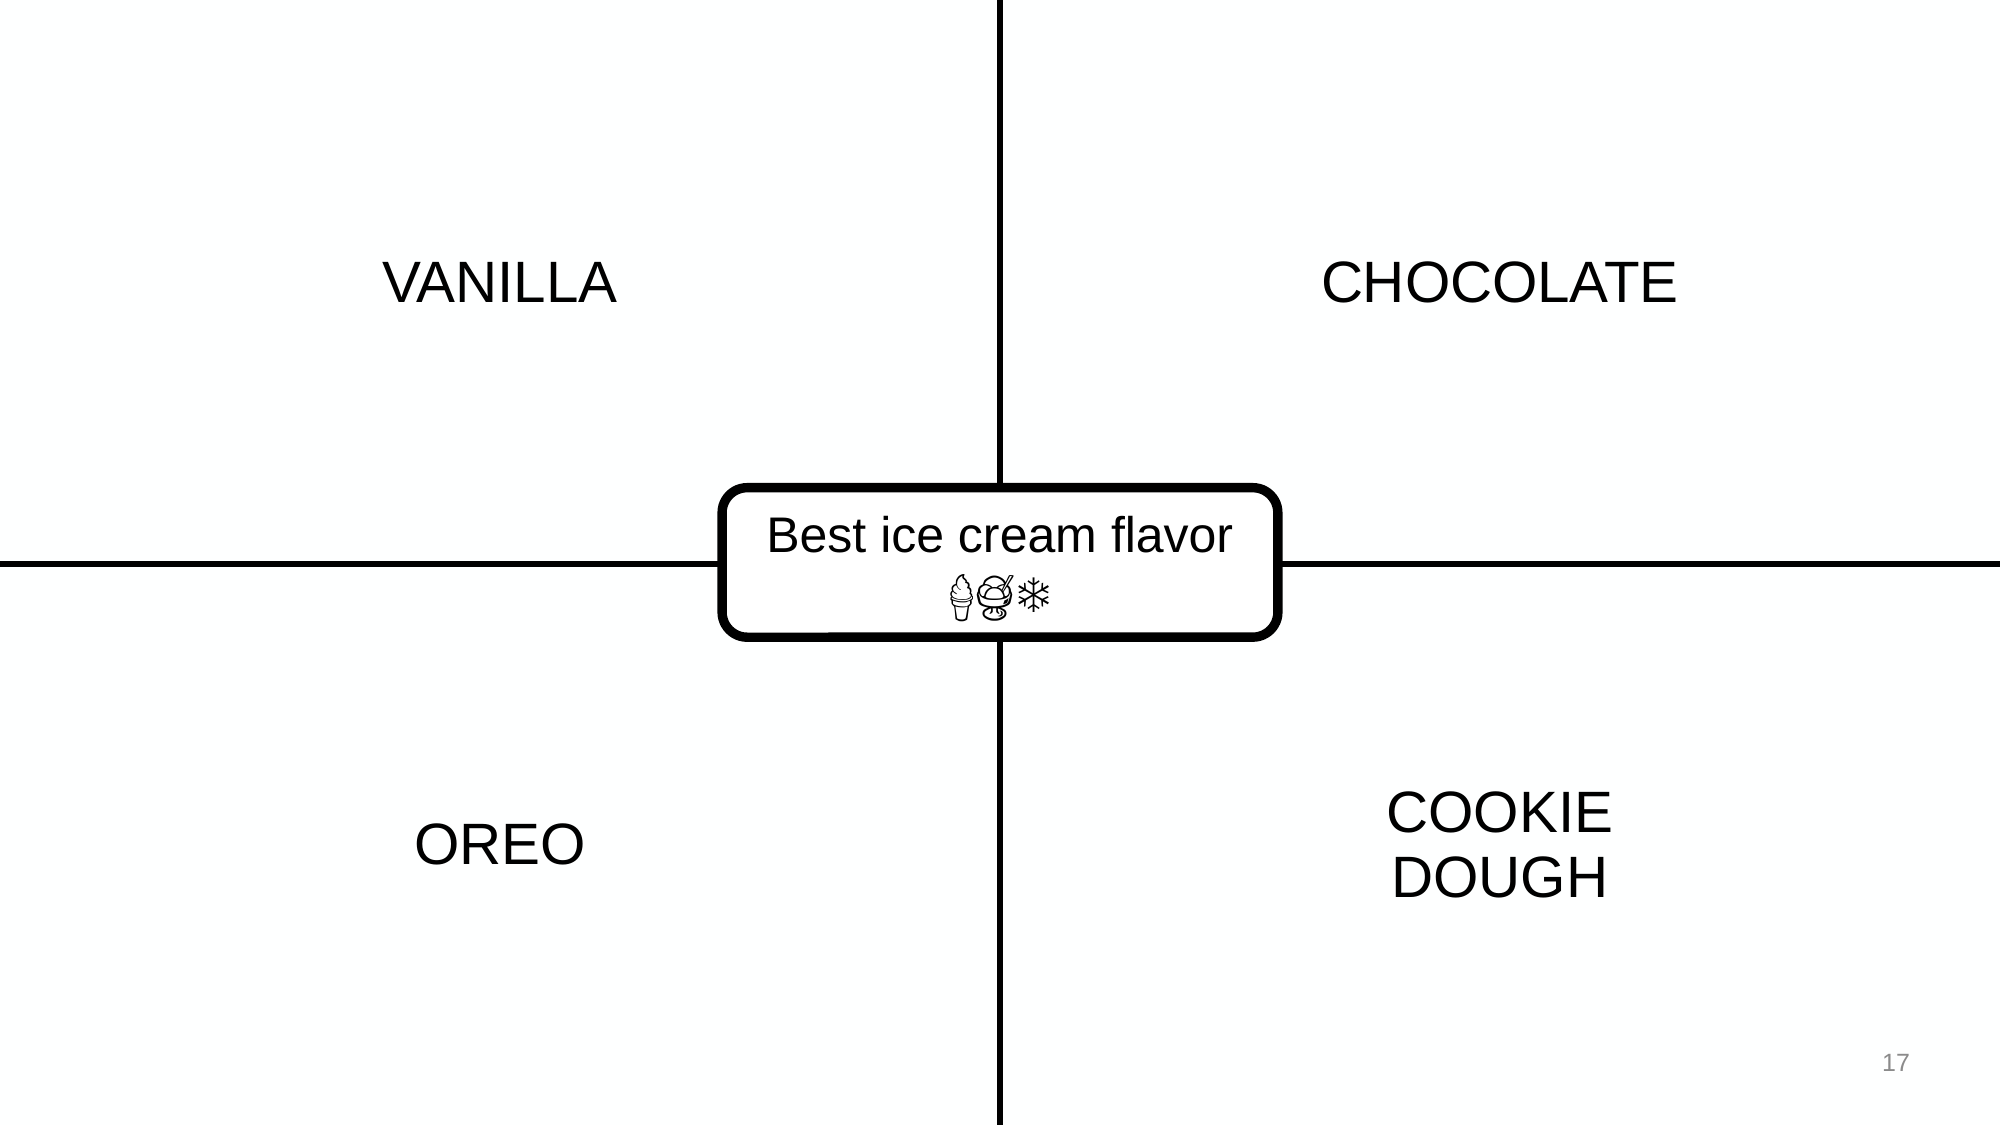

| VANILLA | CHOCOLATE |
| --- | --- |
| OREO | COOKIE DOUGH |
Best ice cream flavor
🍦🍨🥶❄️
17